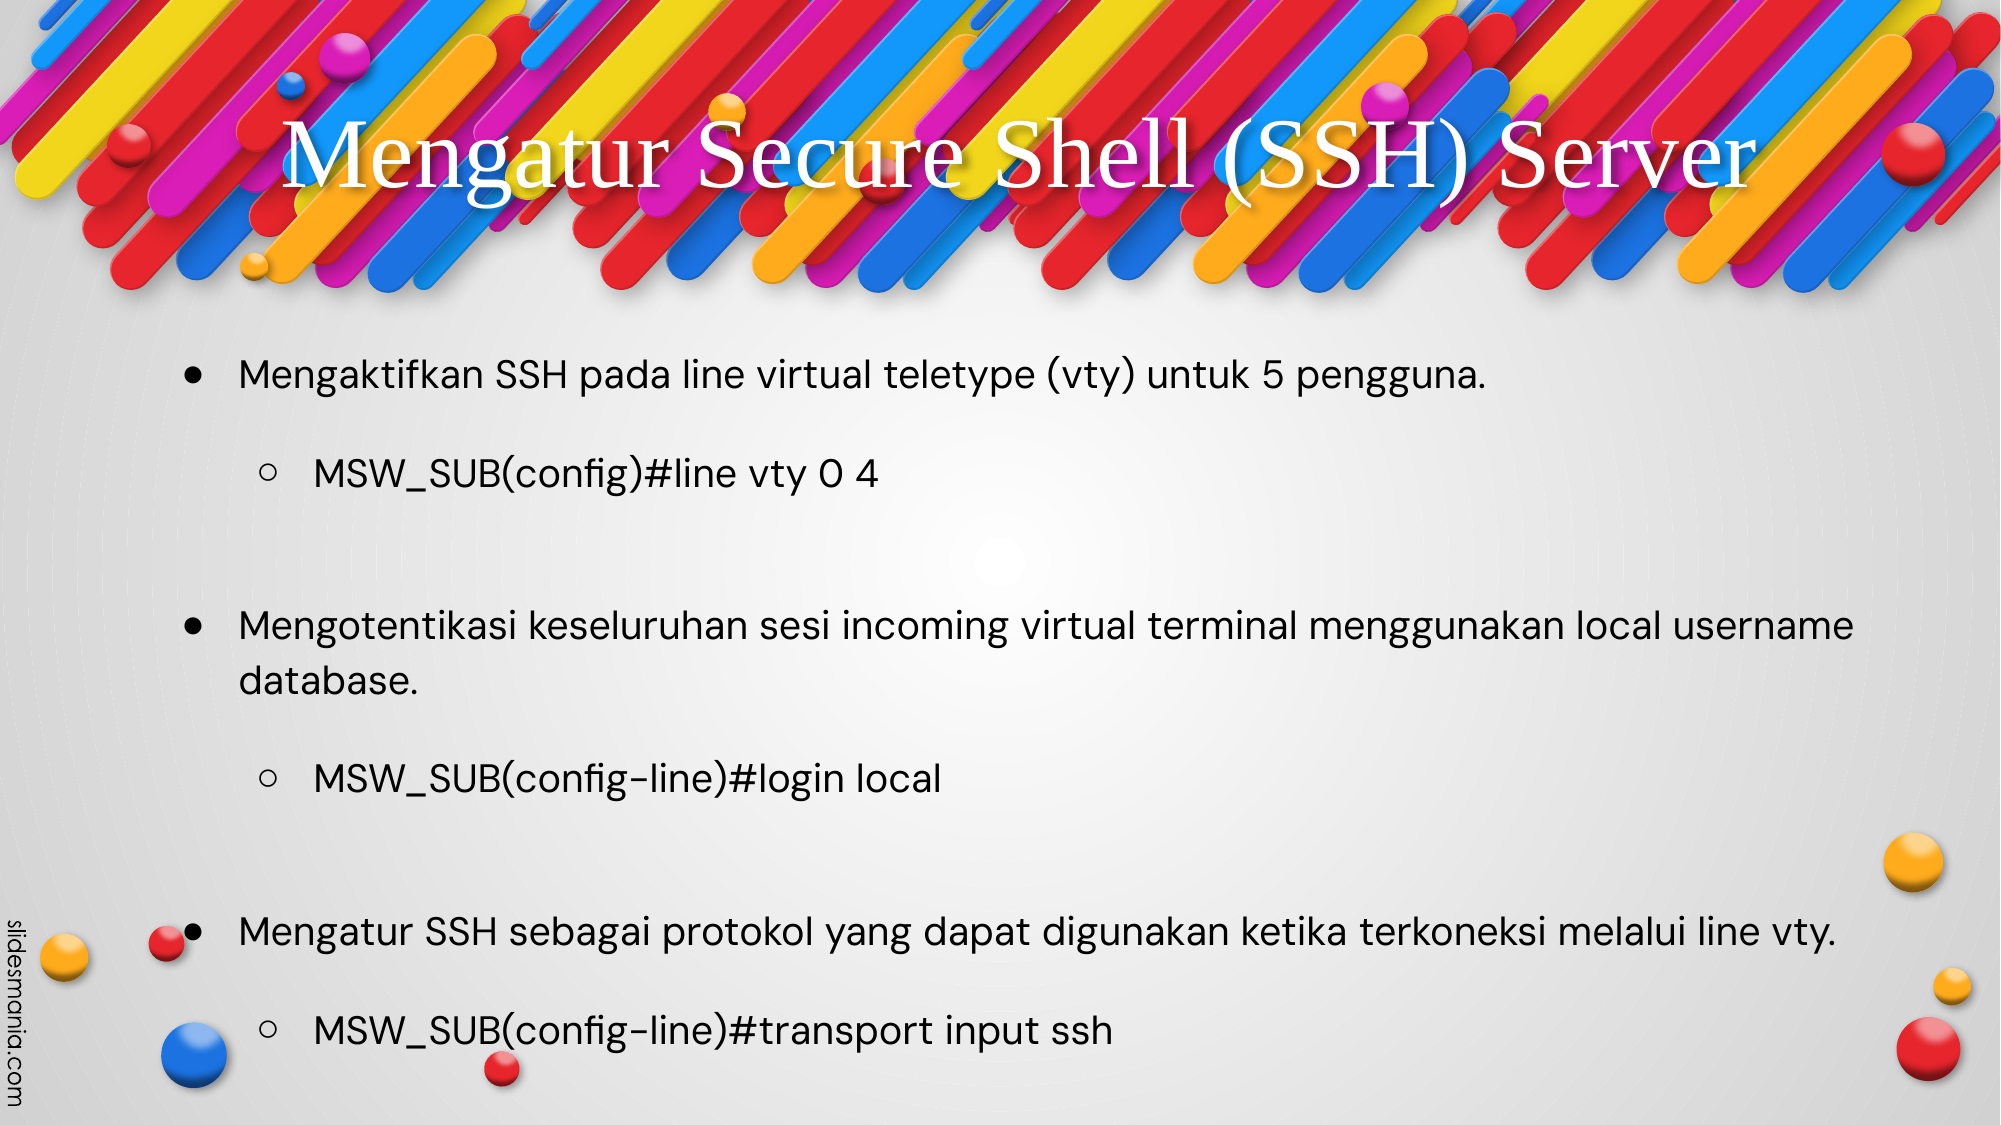

# Mengatur Secure Shell (SSH) Server
Mengaktifkan SSH pada line virtual teletype (vty) untuk 5 pengguna.
MSW_SUB(config)#line vty 0 4

Mengotentikasi keseluruhan sesi incoming virtual terminal menggunakan local username database.
MSW_SUB(config-line)#login local

Mengatur SSH sebagai protokol yang dapat digunakan ketika terkoneksi melalui line vty.
MSW_SUB(config-line)#transport input ssh